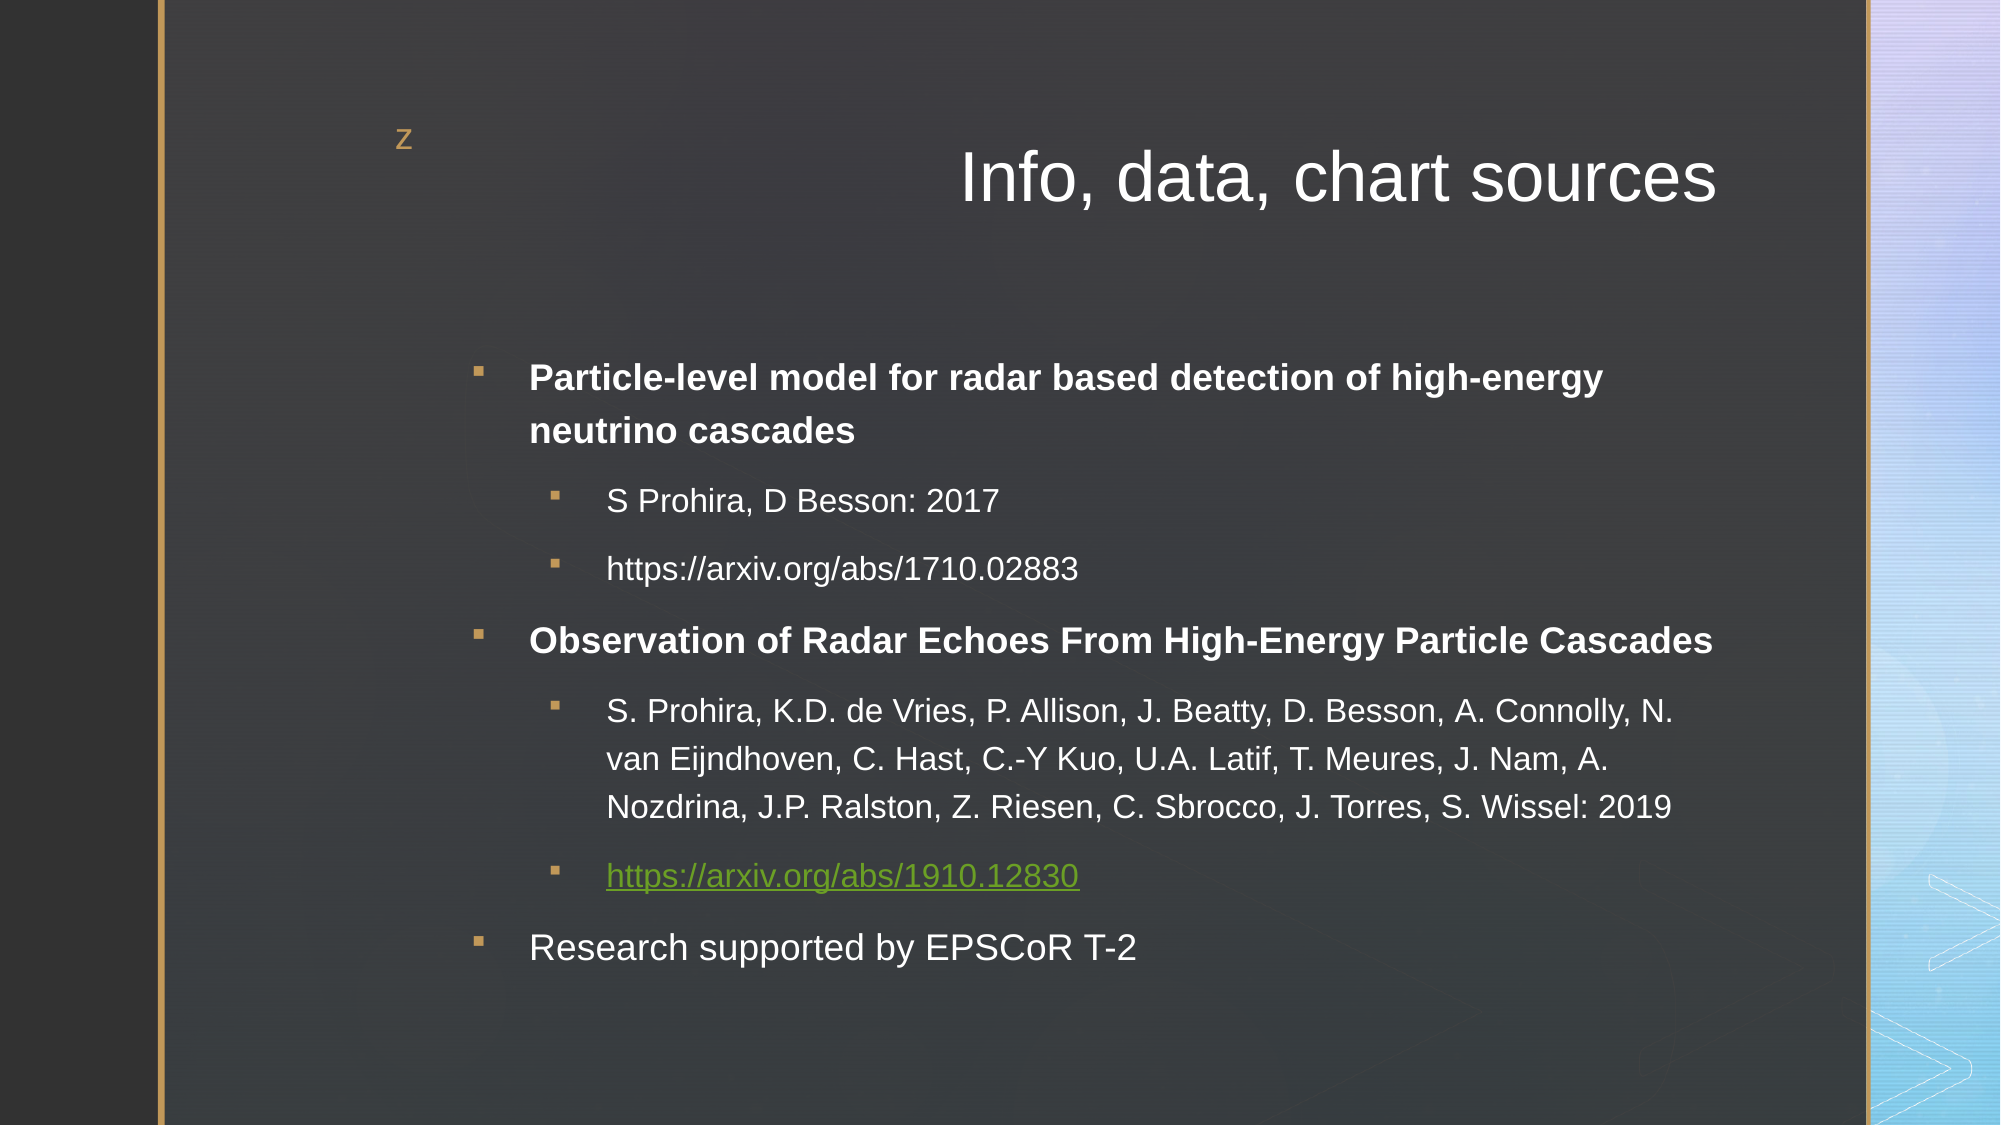

# Info, data, chart sources
Particle-level model for radar based detection of high-energy neutrino cascades
S Prohira, D Besson: 2017
https://arxiv.org/abs/1710.02883
Observation of Radar Echoes From High-Energy Particle Cascades
S. Prohira, K.D. de Vries, P. Allison, J. Beatty, D. Besson, A. Connolly, N. van Eijndhoven, C. Hast, C.-Y Kuo, U.A. Latif, T. Meures, J. Nam, A. Nozdrina, J.P. Ralston, Z. Riesen, C. Sbrocco, J. Torres, S. Wissel: 2019
https://arxiv.org/abs/1910.12830
Research supported by EPSCoR T-2